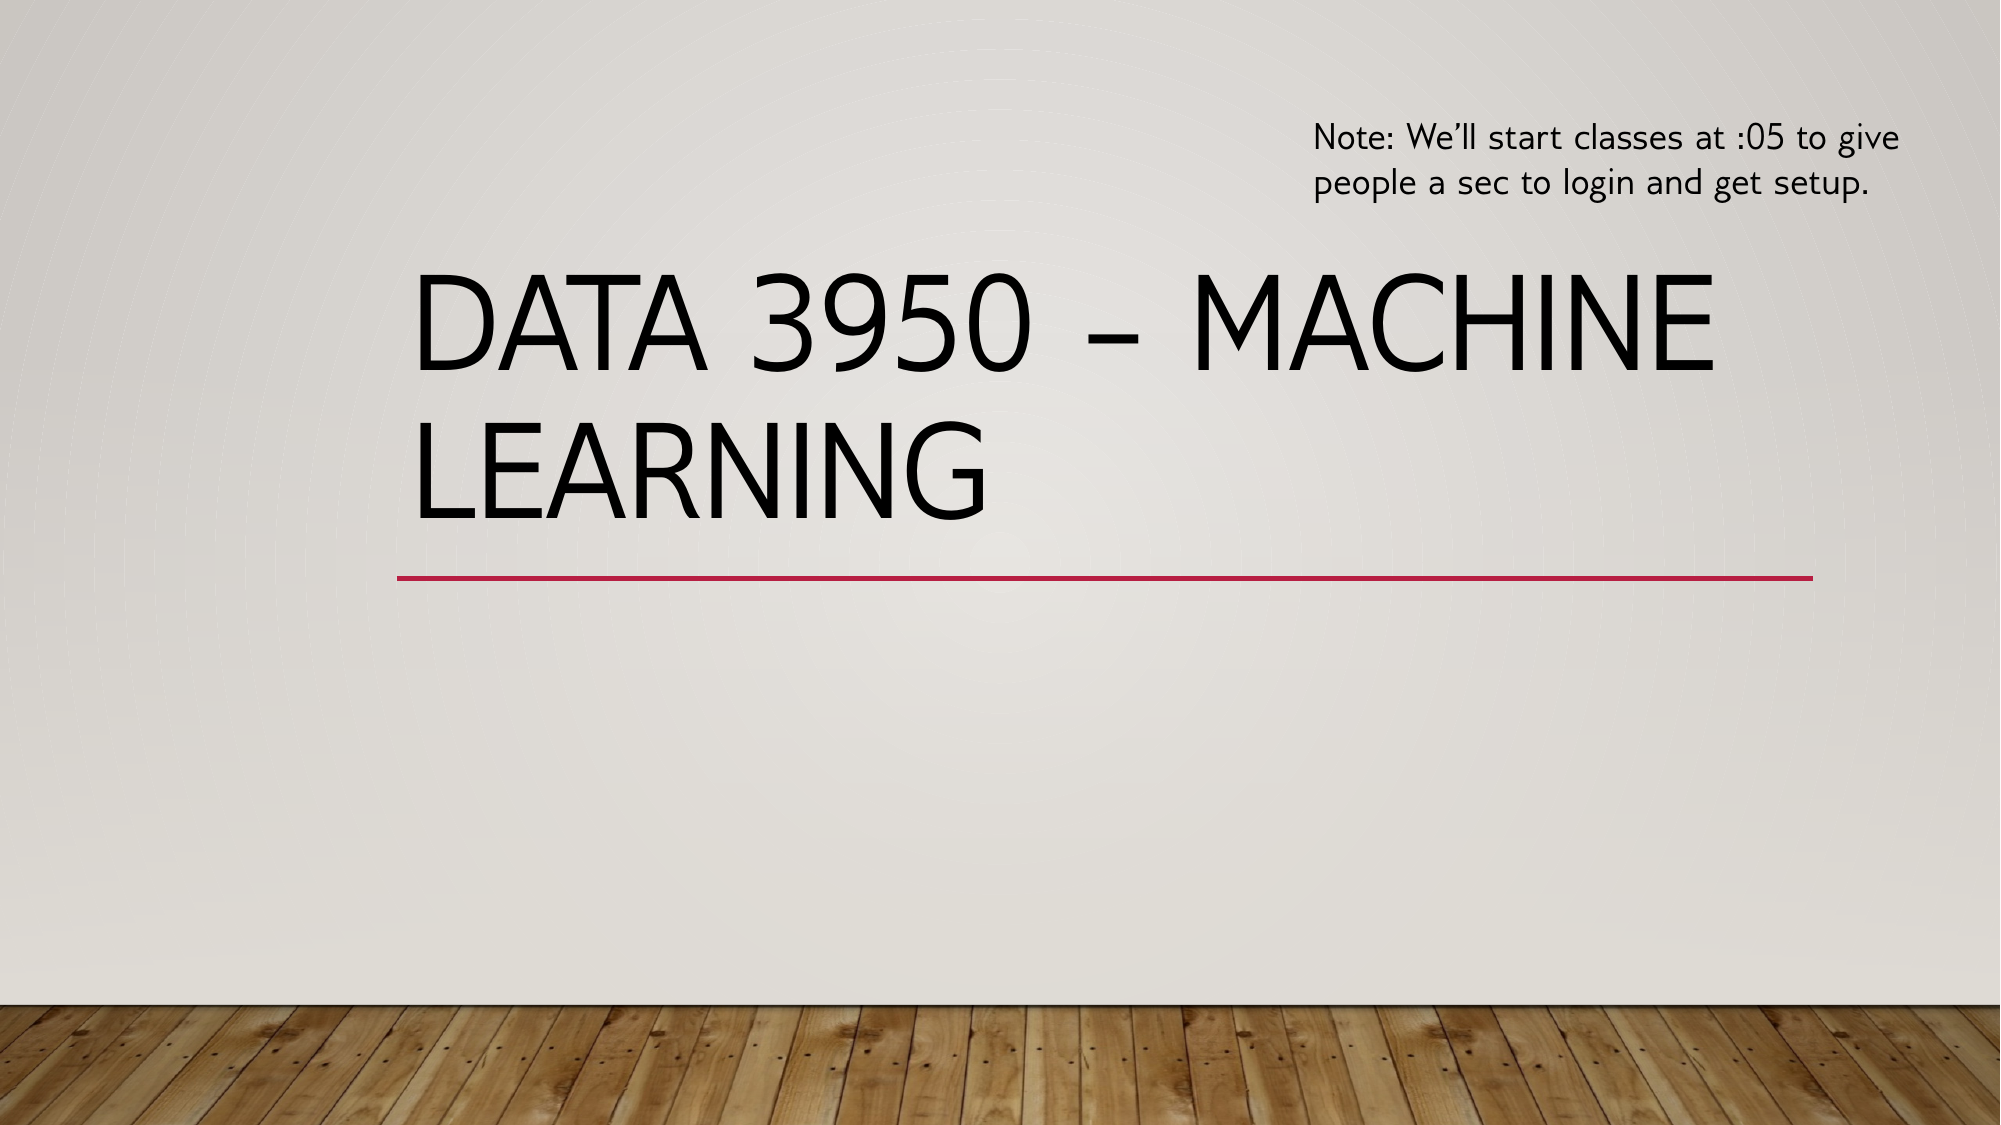

Note: We’ll start classes at :05 to give people a sec to login and get setup.
# Data 3950 – Machine Learning